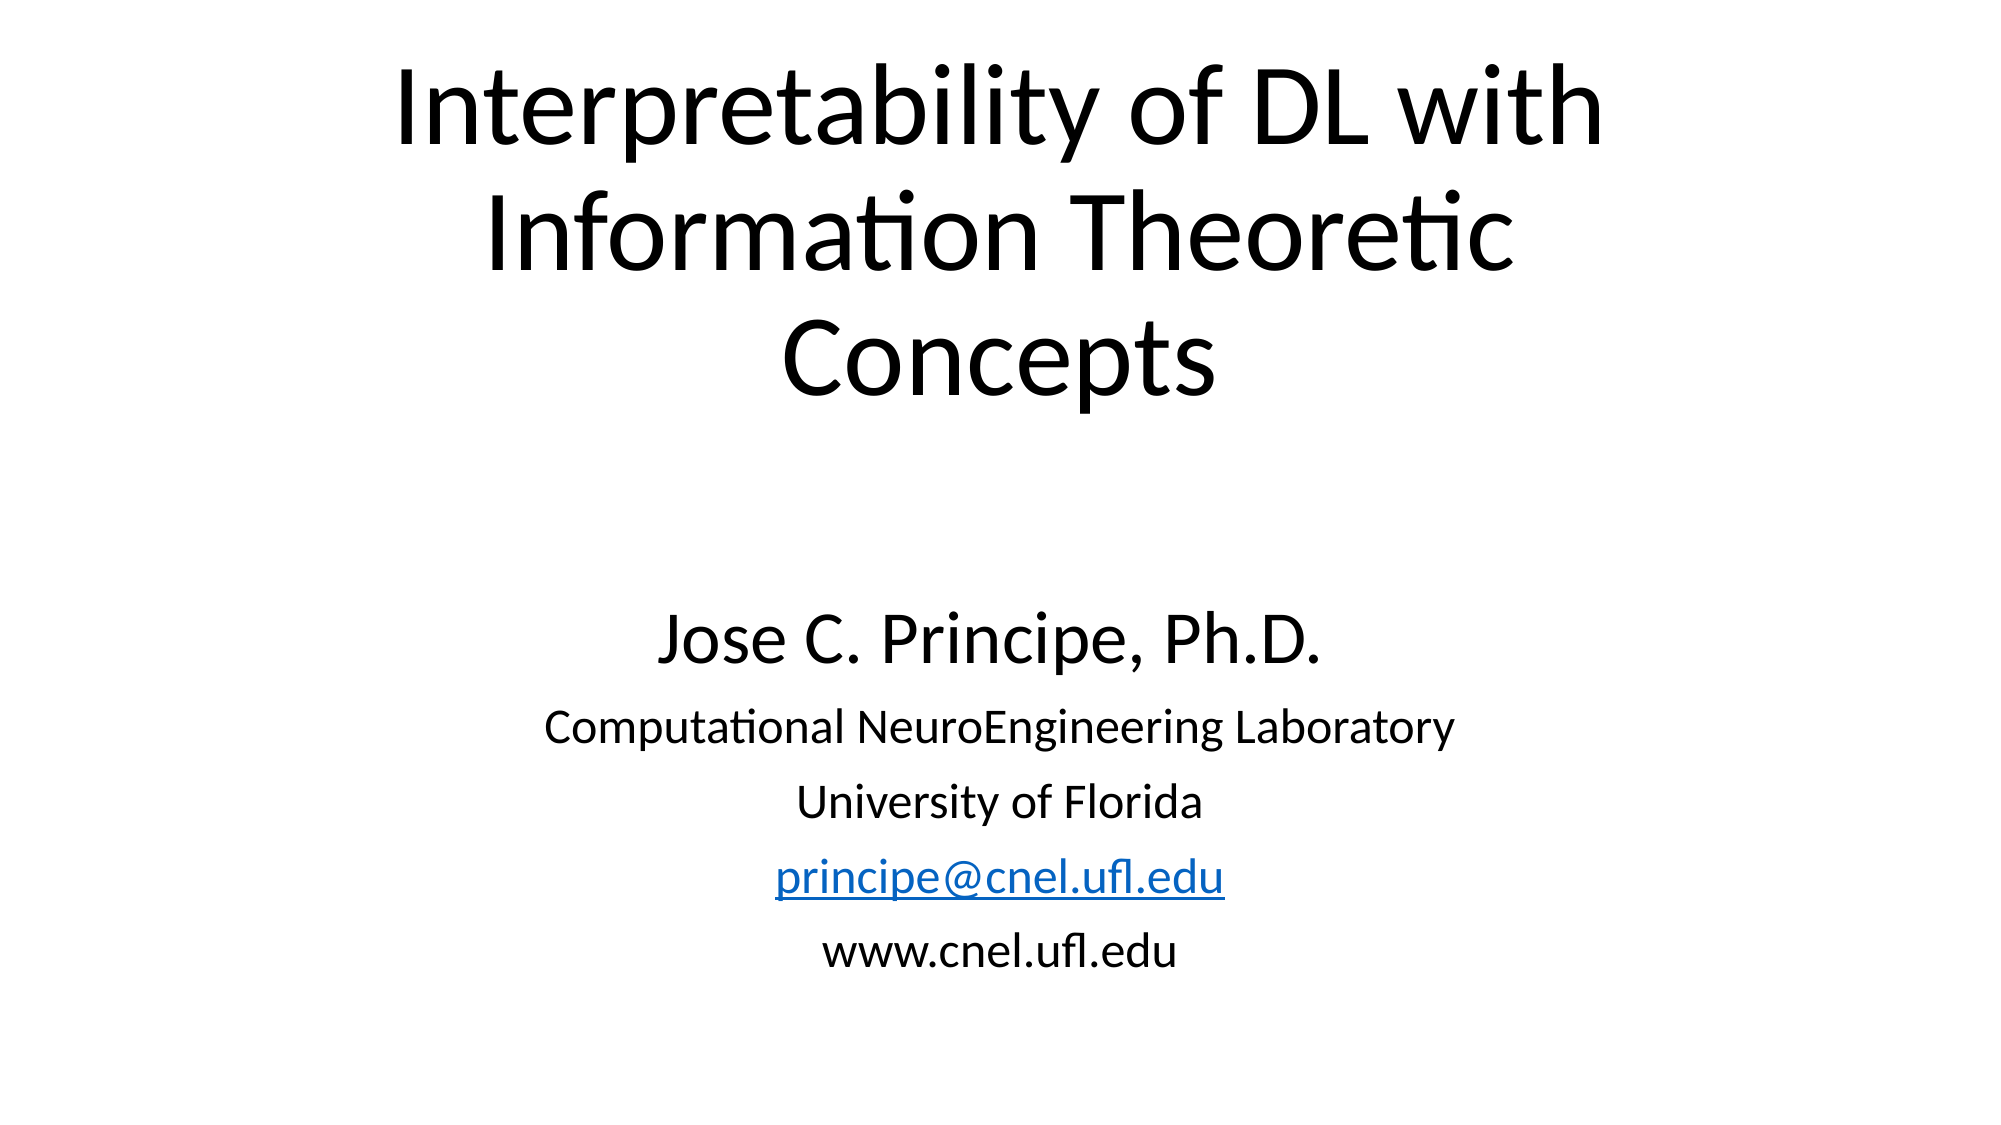

# Interpretability of DL with Information Theoretic Concepts
Jose C. Principe, Ph.D.
Computational NeuroEngineering Laboratory
University of Florida
principe@cnel.ufl.edu
www.cnel.ufl.edu